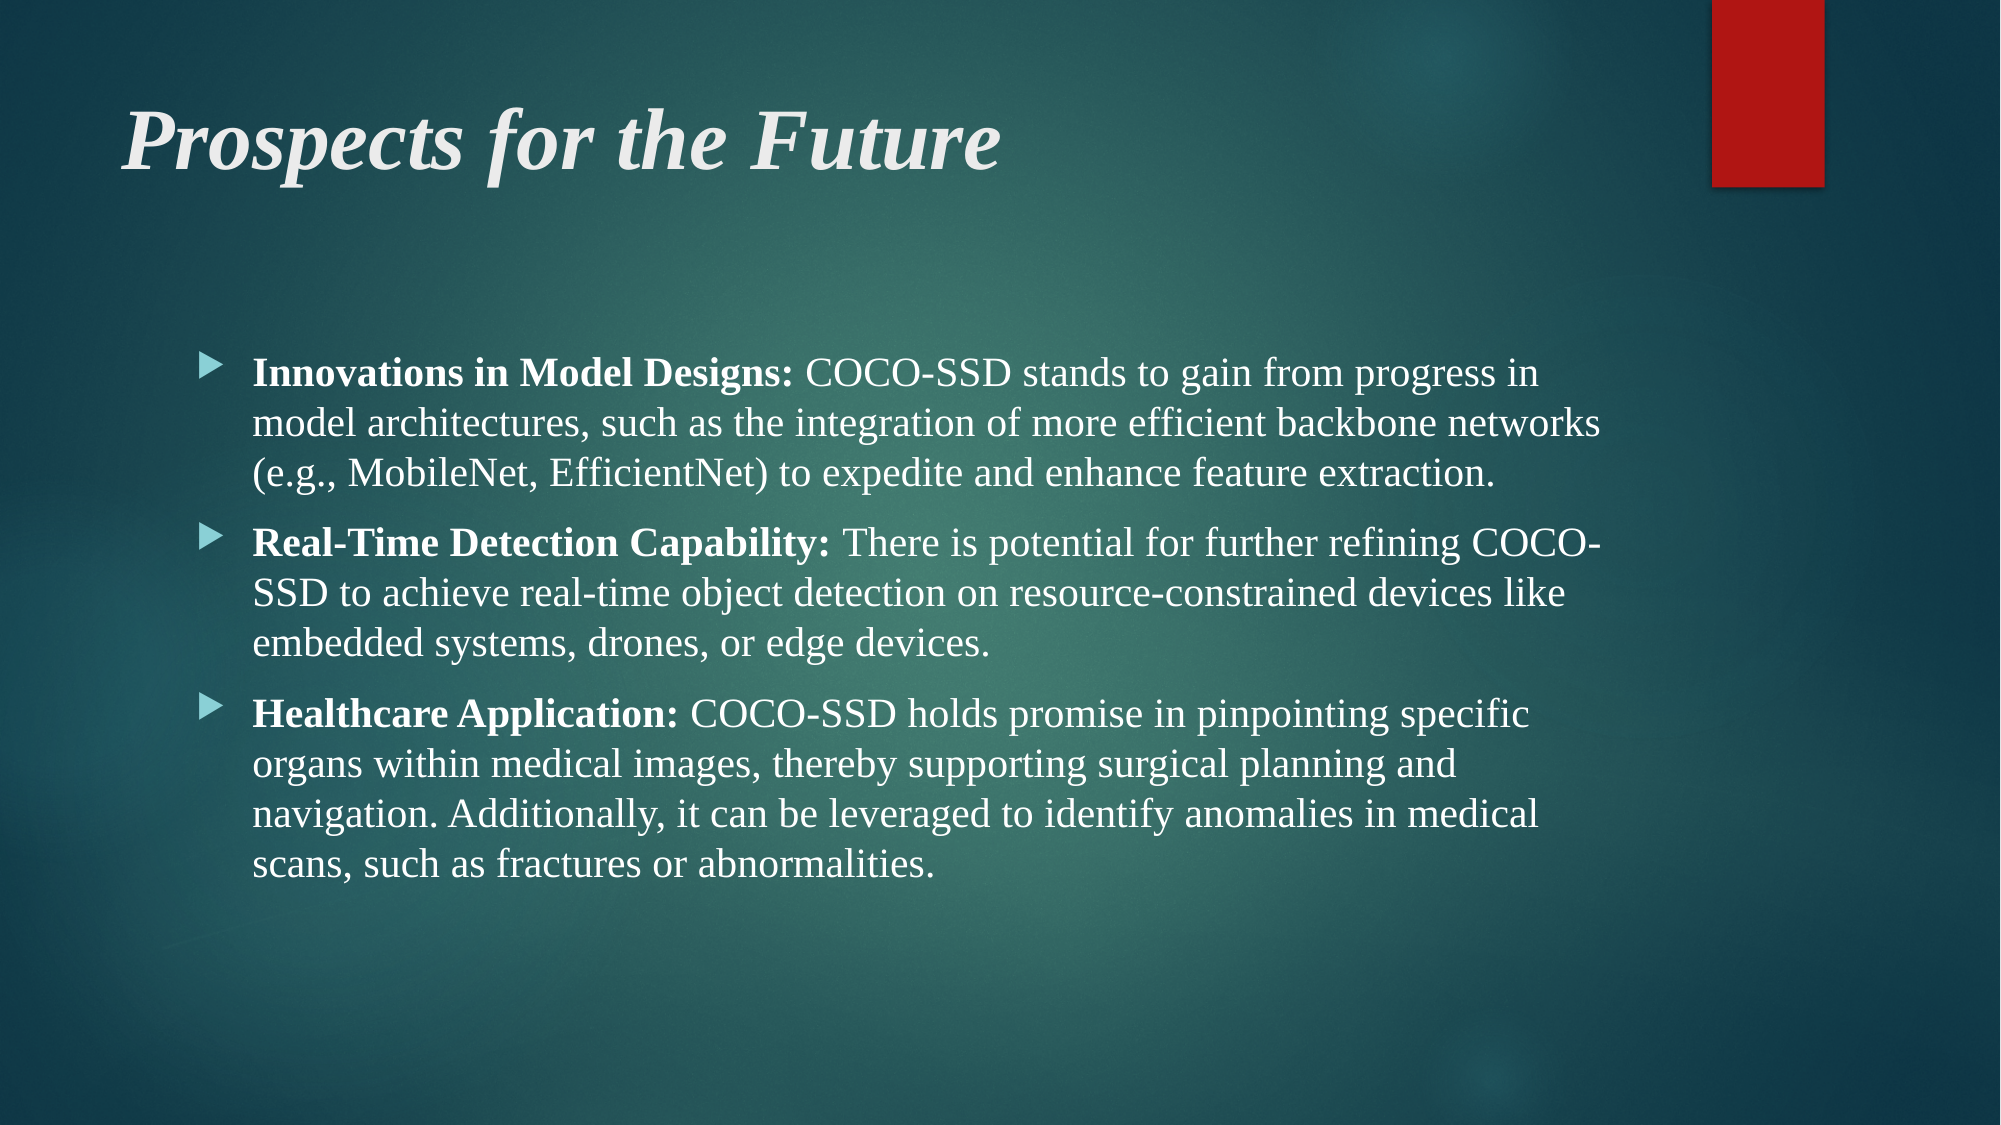

# Prospects for the Future
Innovations in Model Designs: COCO-SSD stands to gain from progress in model architectures, such as the integration of more efficient backbone networks (e.g., MobileNet, EfficientNet) to expedite and enhance feature extraction.
Real-Time Detection Capability: There is potential for further refining COCO-SSD to achieve real-time object detection on resource-constrained devices like embedded systems, drones, or edge devices.
Healthcare Application: COCO-SSD holds promise in pinpointing specific organs within medical images, thereby supporting surgical planning and navigation. Additionally, it can be leveraged to identify anomalies in medical scans, such as fractures or abnormalities.